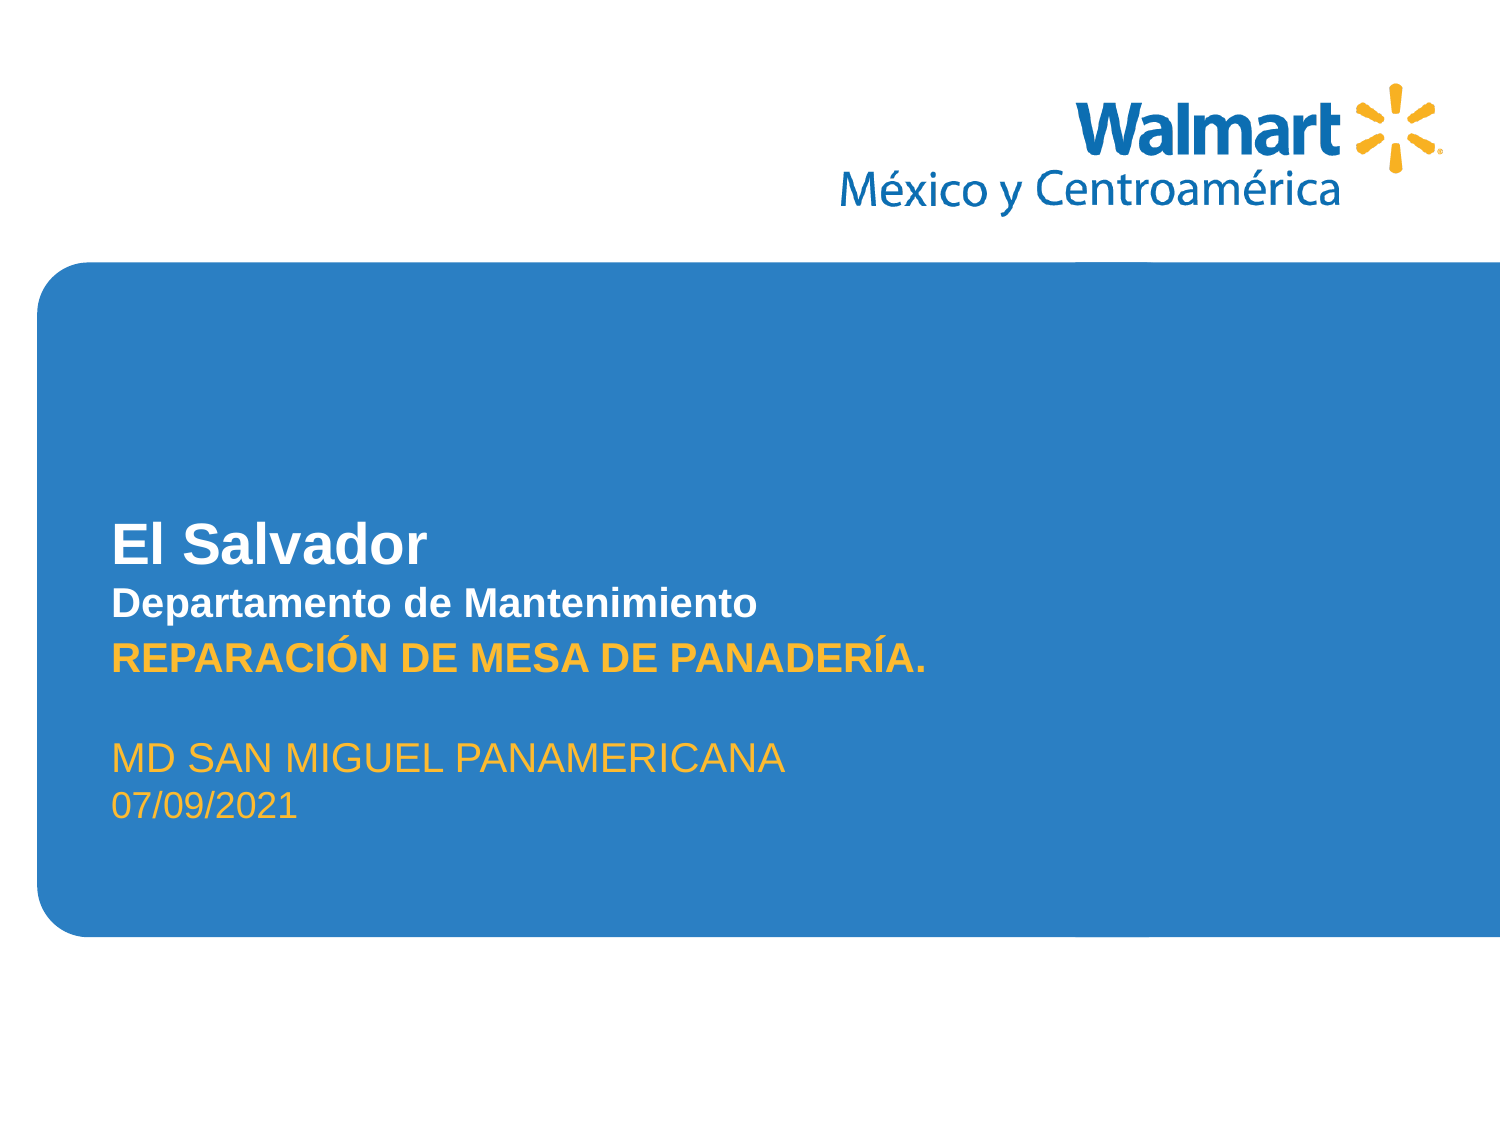

REPARACIÓN DE MESA DE PANADERÍA.

MD SAN MIGUEL PANAMERICANA
07/09/2021

# El Salvador Departamento de Mantenimiento